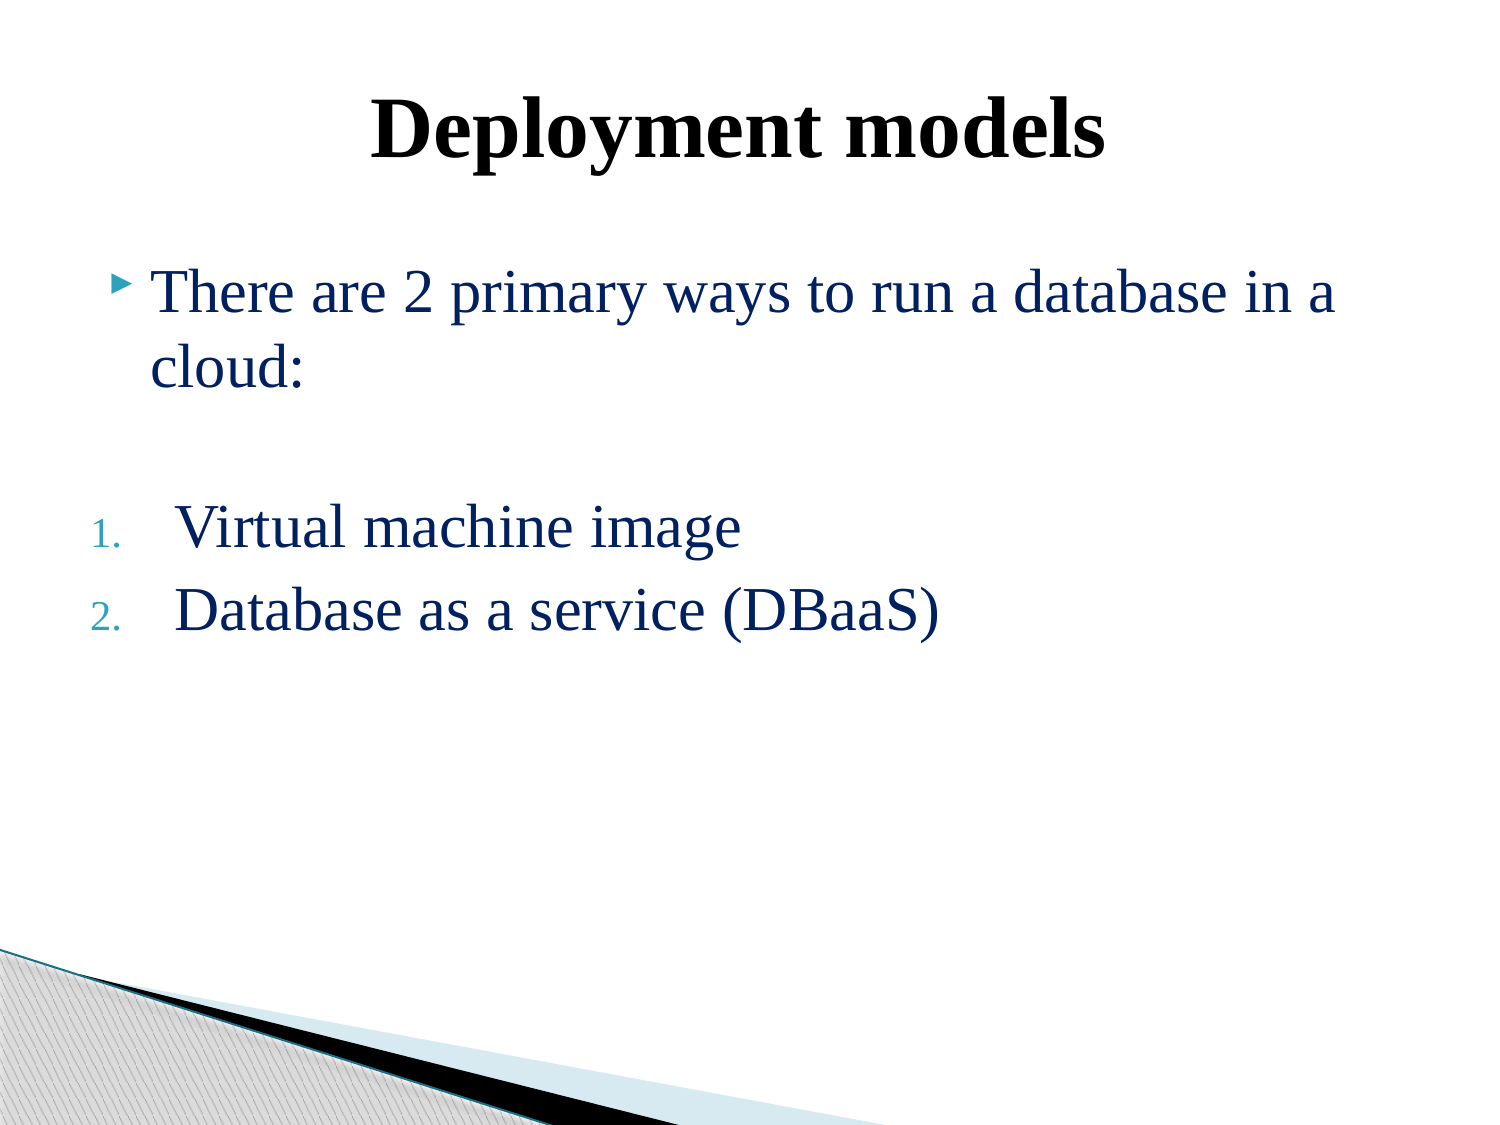

# Deployment models
There are 2 primary ways to run a database in a cloud:

Virtual machine image
Database as a service (DBaaS)